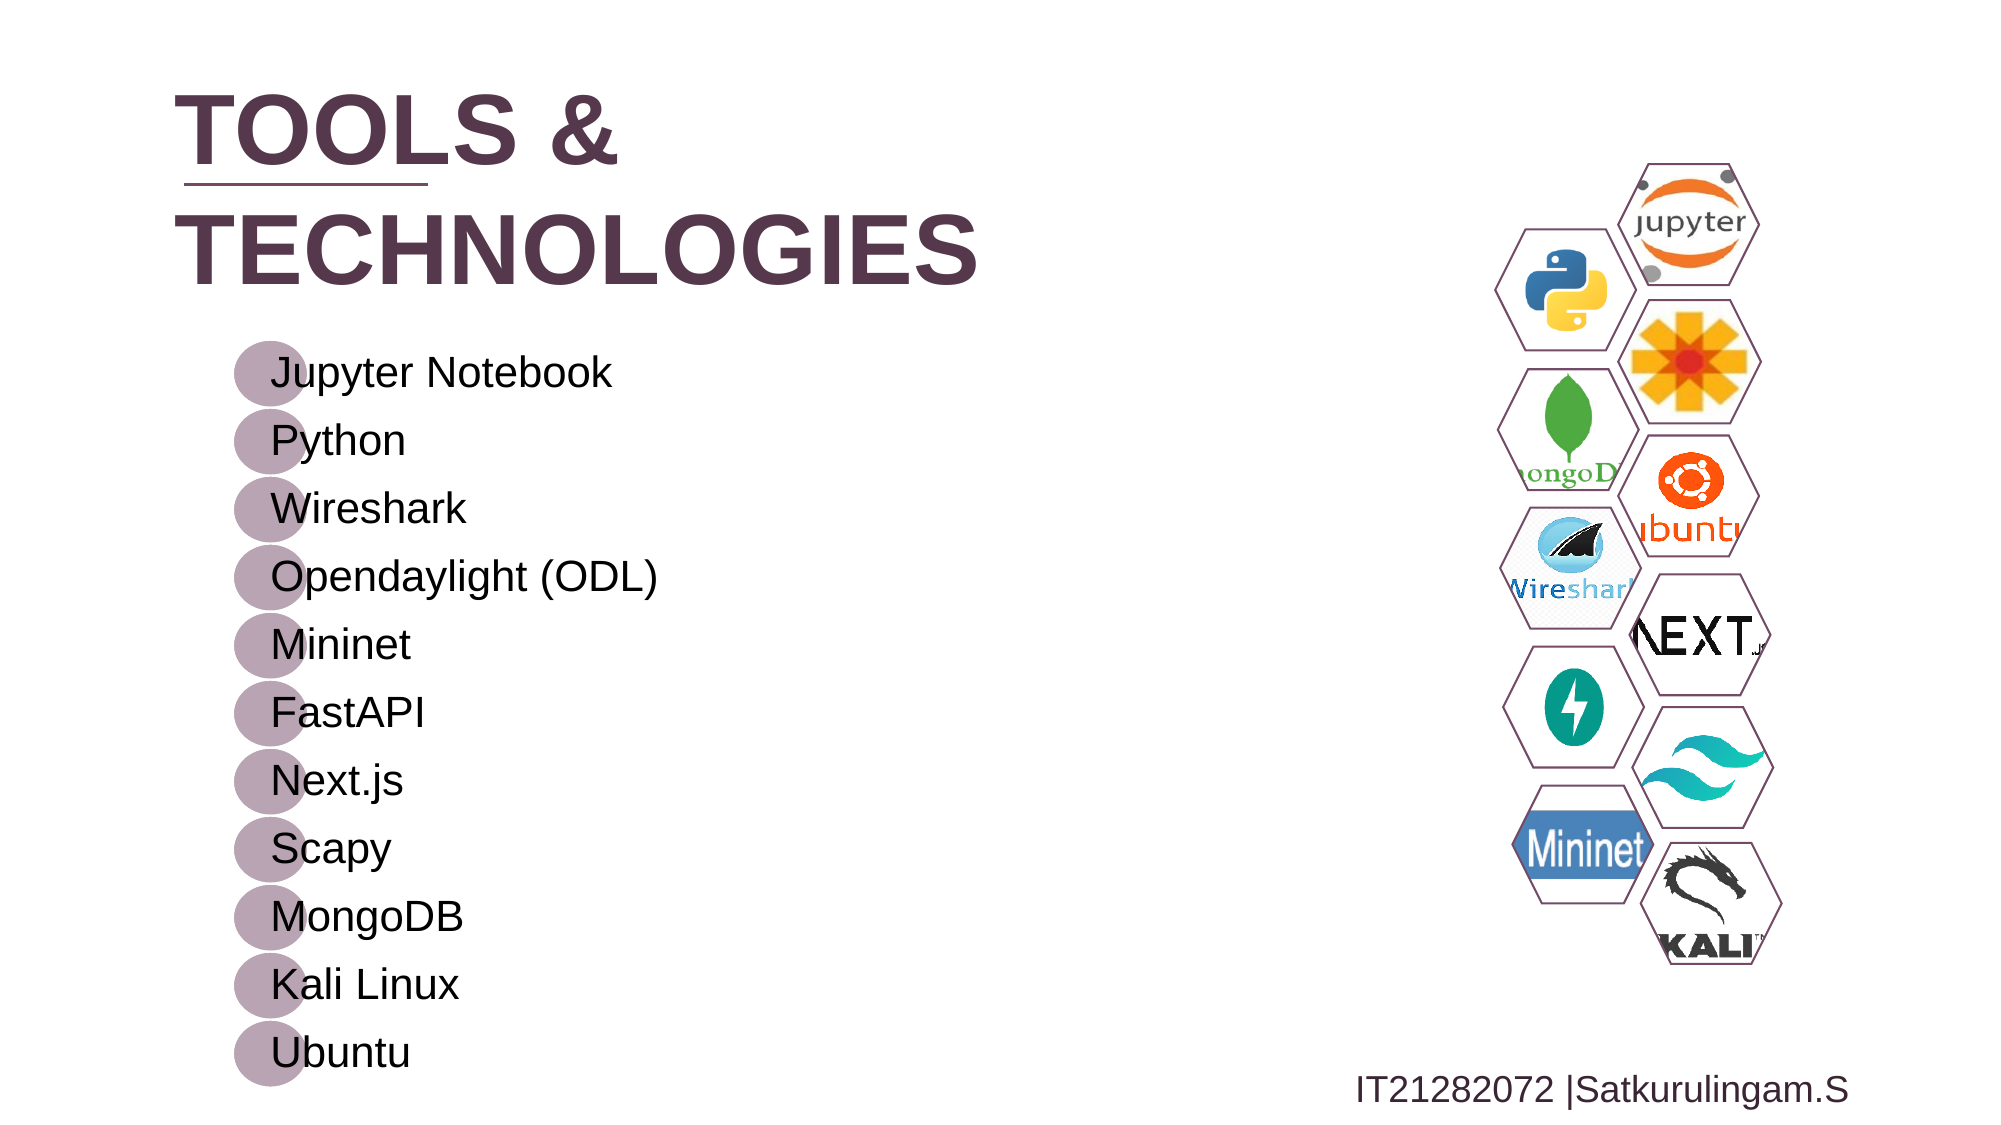

Tools & technologies

Jupyter Notebook

Python

Wireshark

Opendaylight (ODL)

Mininet

FastAPI

Next.js

Scapy

MongoDB

Kali Linux

Ubuntu
IT21282072 |Satkurulingam.S